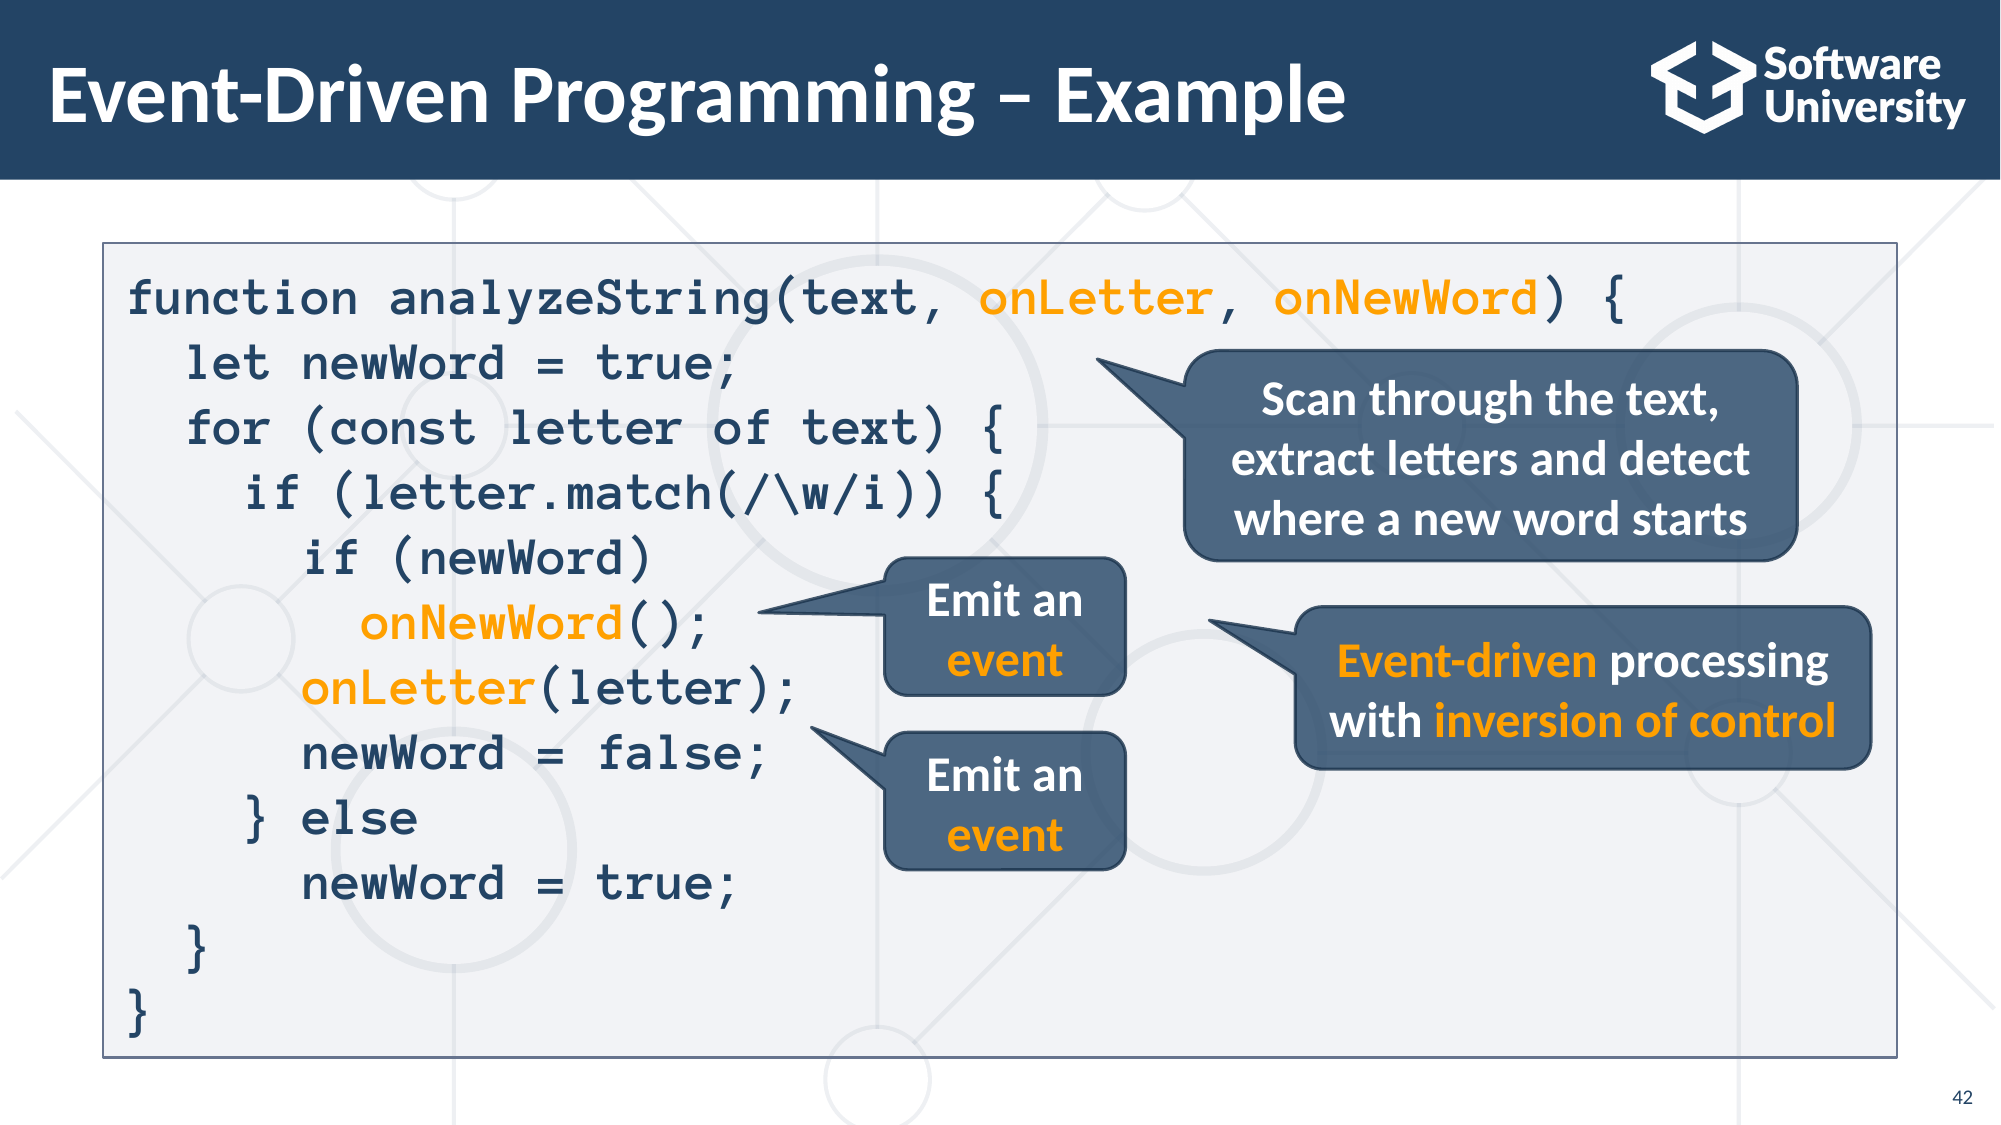

# Event-Driven Programming – Example
function analyzeString(text, onLetter, onNewWord) {
  let newWord = true;
  for (const letter of text) {
    if (letter.match(/\w/i)) {
      if (newWord)
        onNewWord();
      onLetter(letter);
      newWord = false;
    } else
      newWord = true;
  }
}
Scan through the text, extract letters and detect where a new word starts
Emit an event
Event-driven processing with inversion of control
Emit an event
42